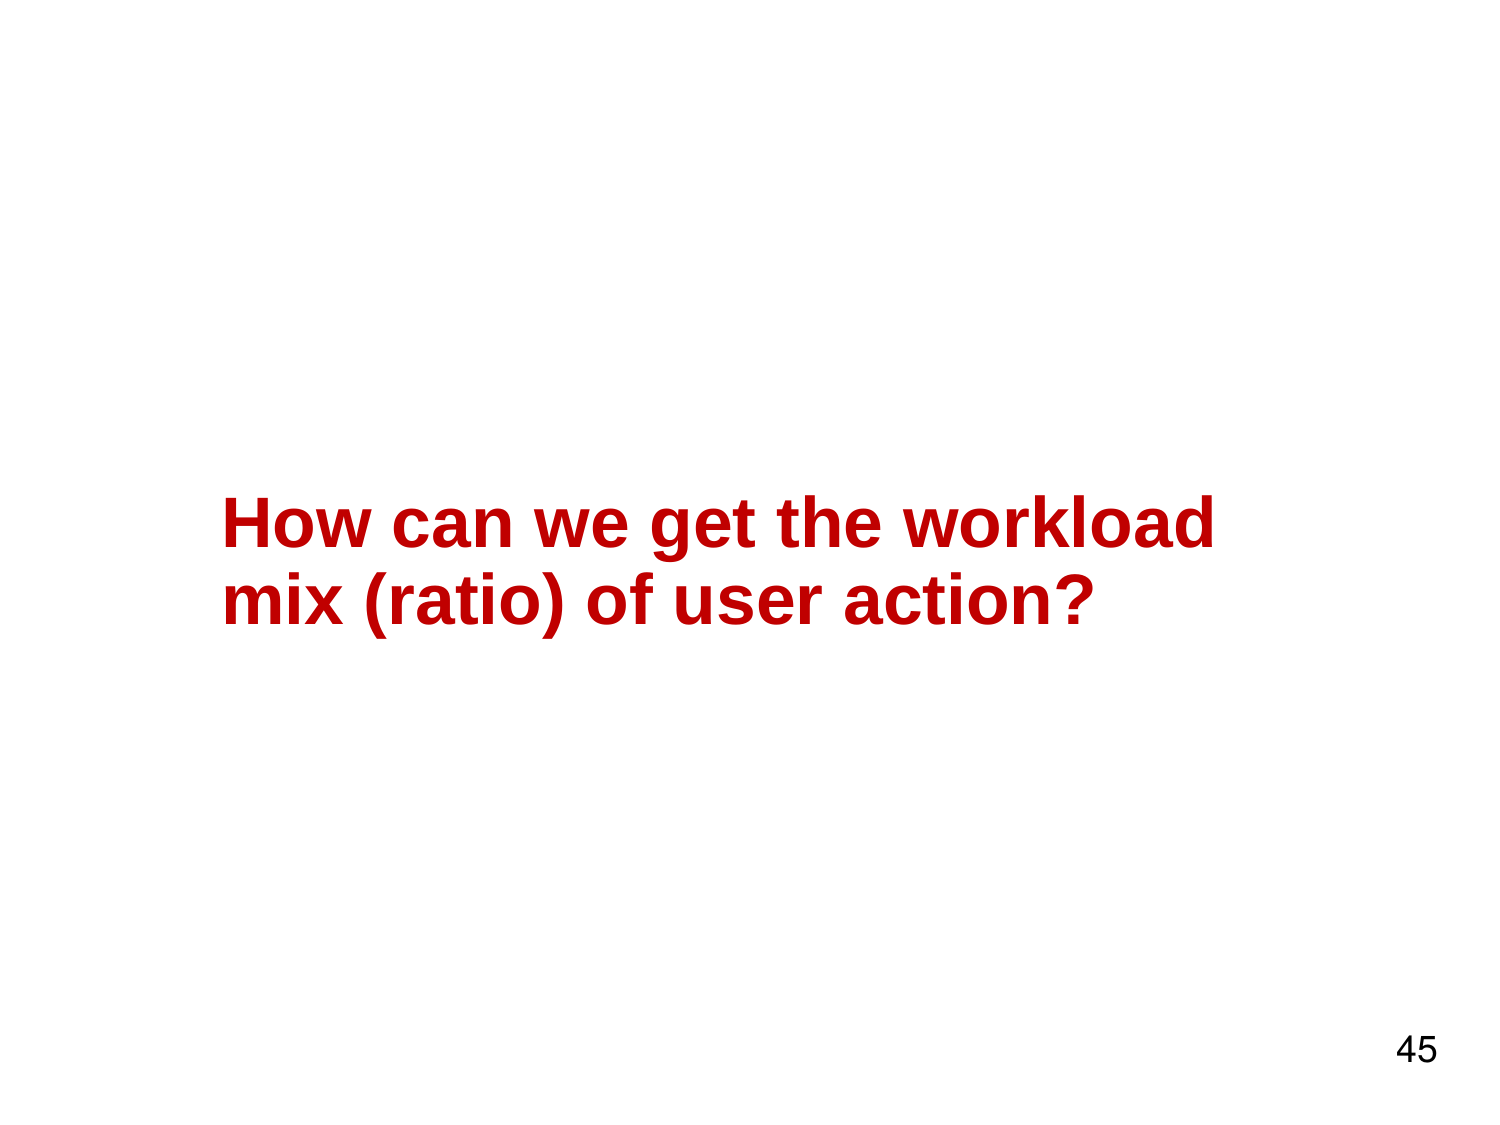

# How can we get the workload mix (ratio) of user action?
45